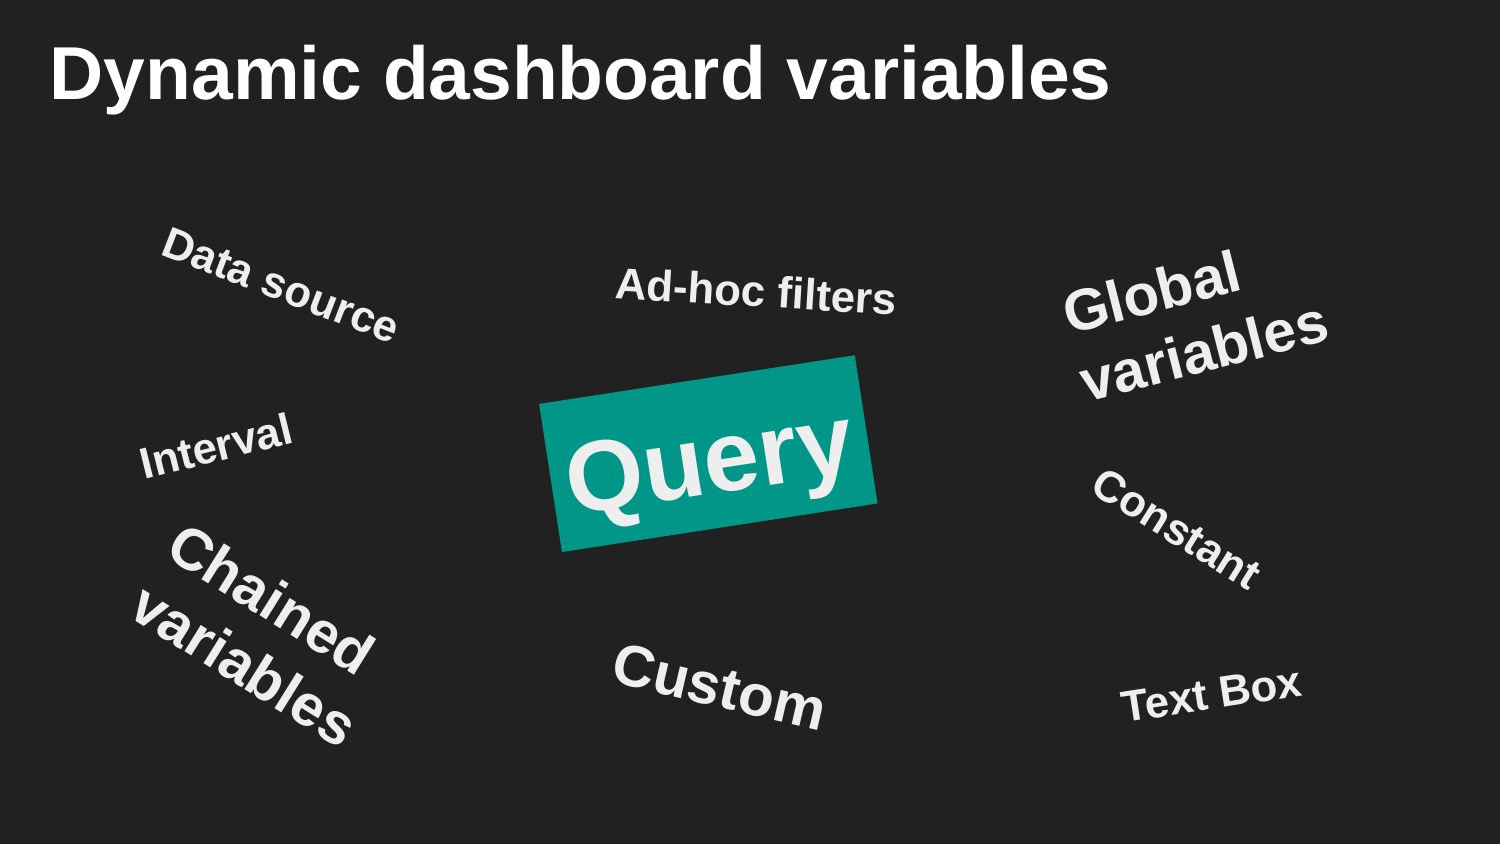

Dynamic dashboard variables
Global variables
Data source
Ad-hoc filters
Query
Interval
Constant
Chained variables
Custom
Text Box